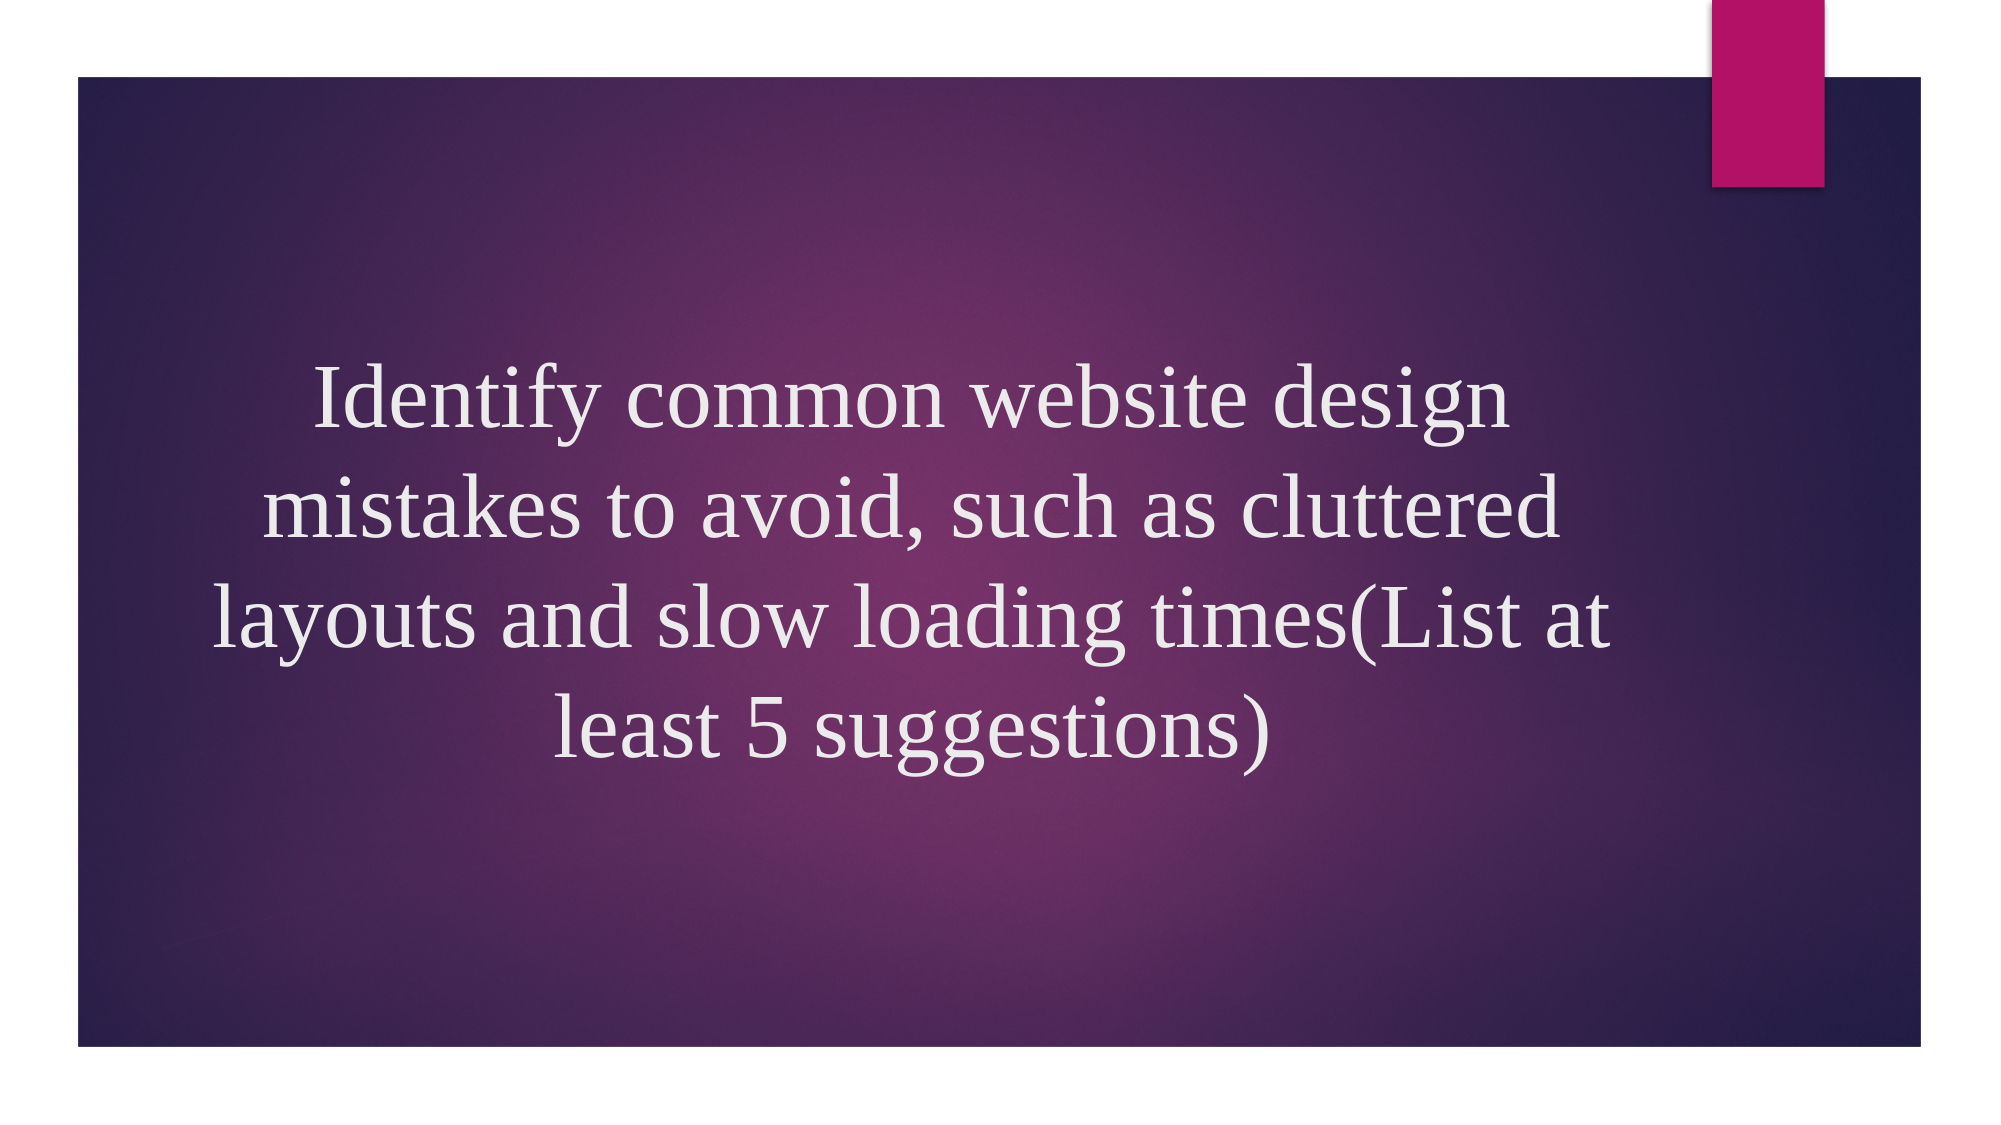

# Identify common website design mistakes to avoid, such as cluttered layouts and slow loading times(List at least 5 suggestions)